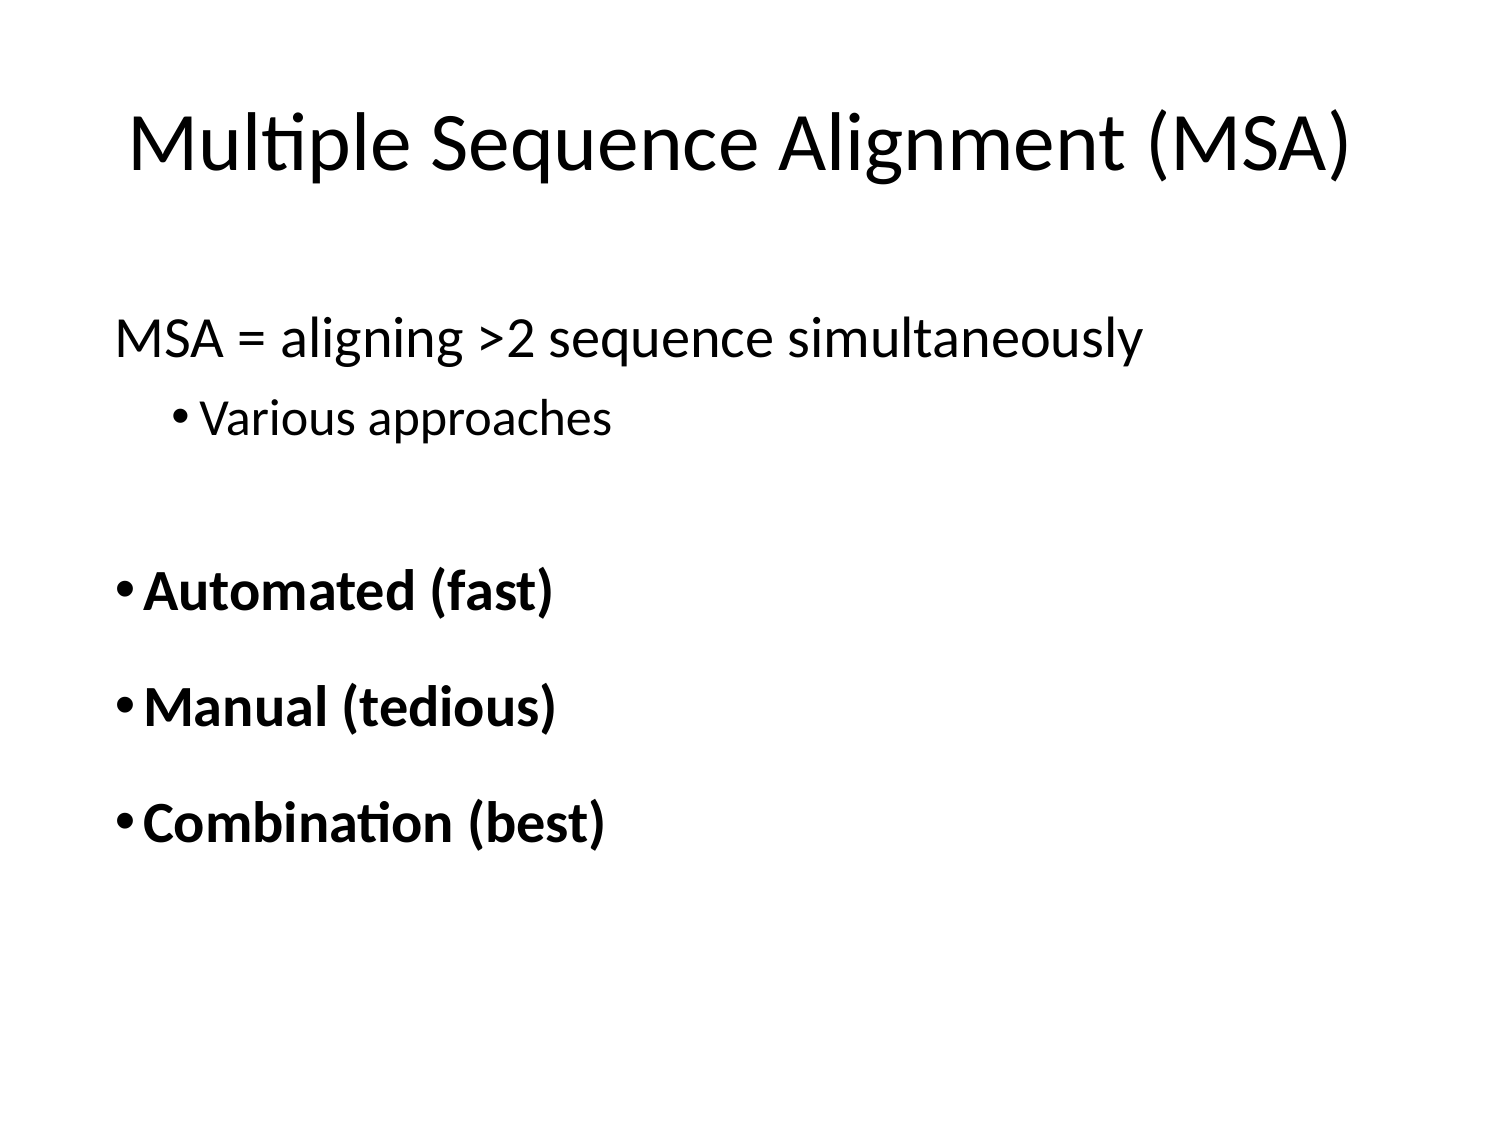

# Multiple Sequence Alignment (MSA)
MSA = aligning >2 sequence simultaneously
Various approaches

Automated (fast)
Manual (tedious)
Combination (best)